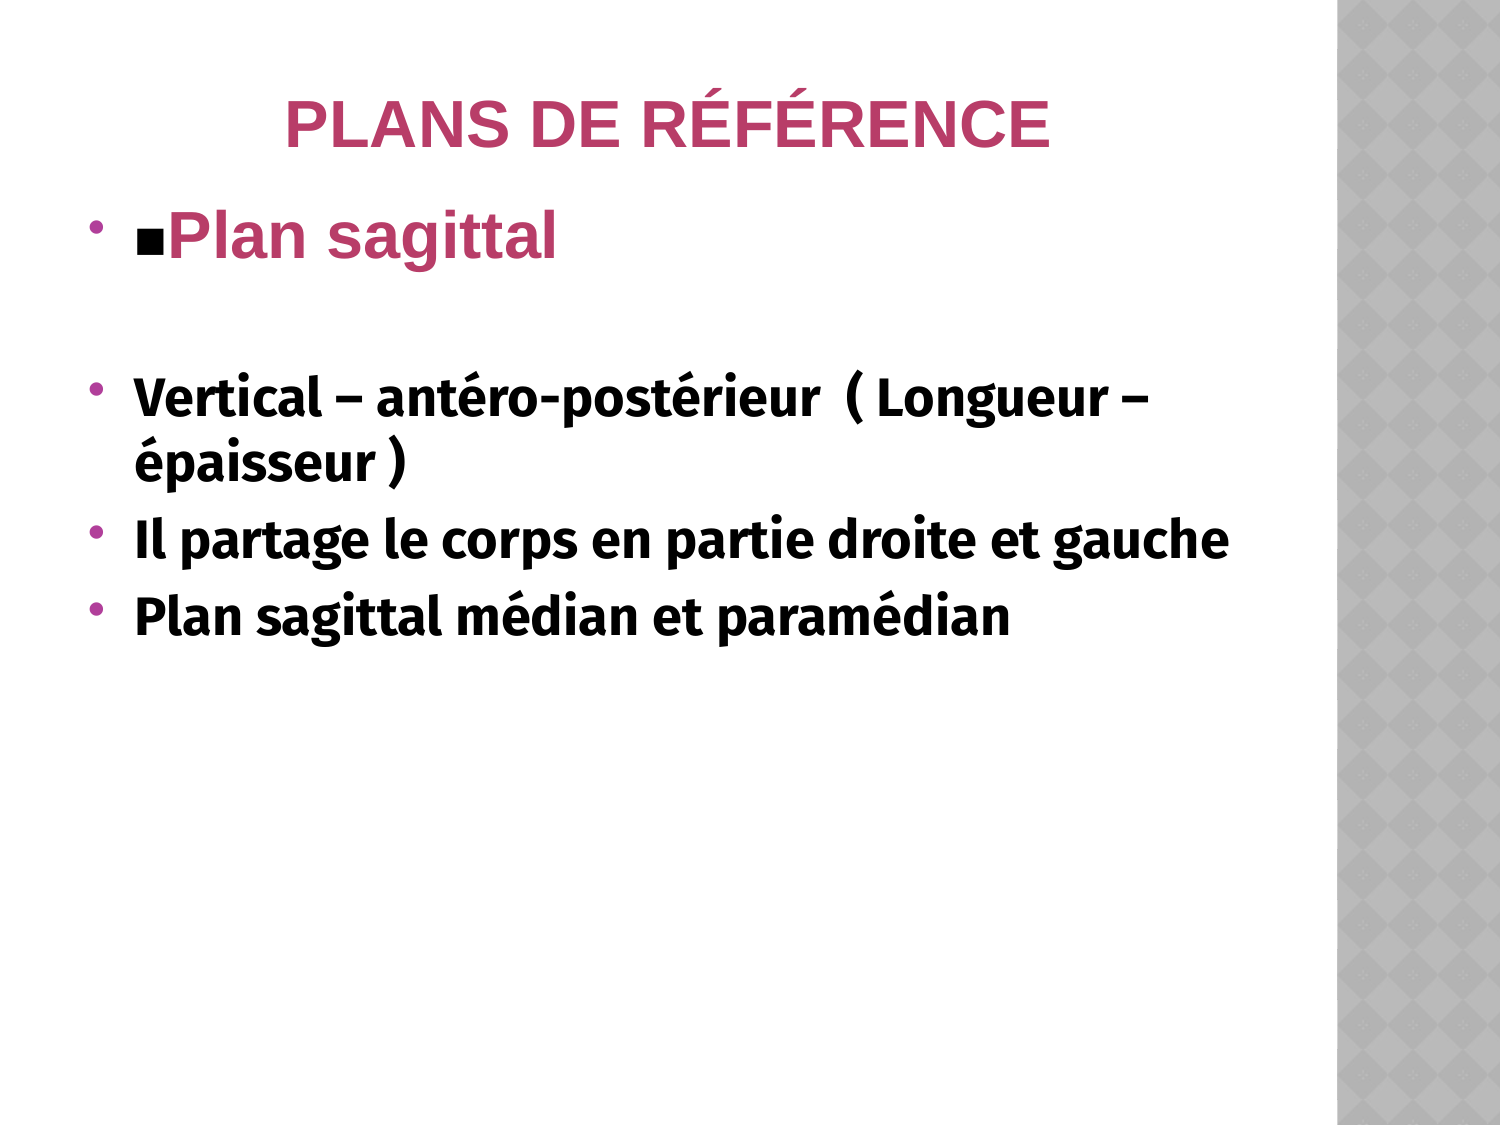

# Plans de référence
■Plan sagittal

Vertical – antéro-postérieur  ( Longueur – épaisseur )
Il partage le corps en partie droite et gauche
Plan sagittal médian et paramédian